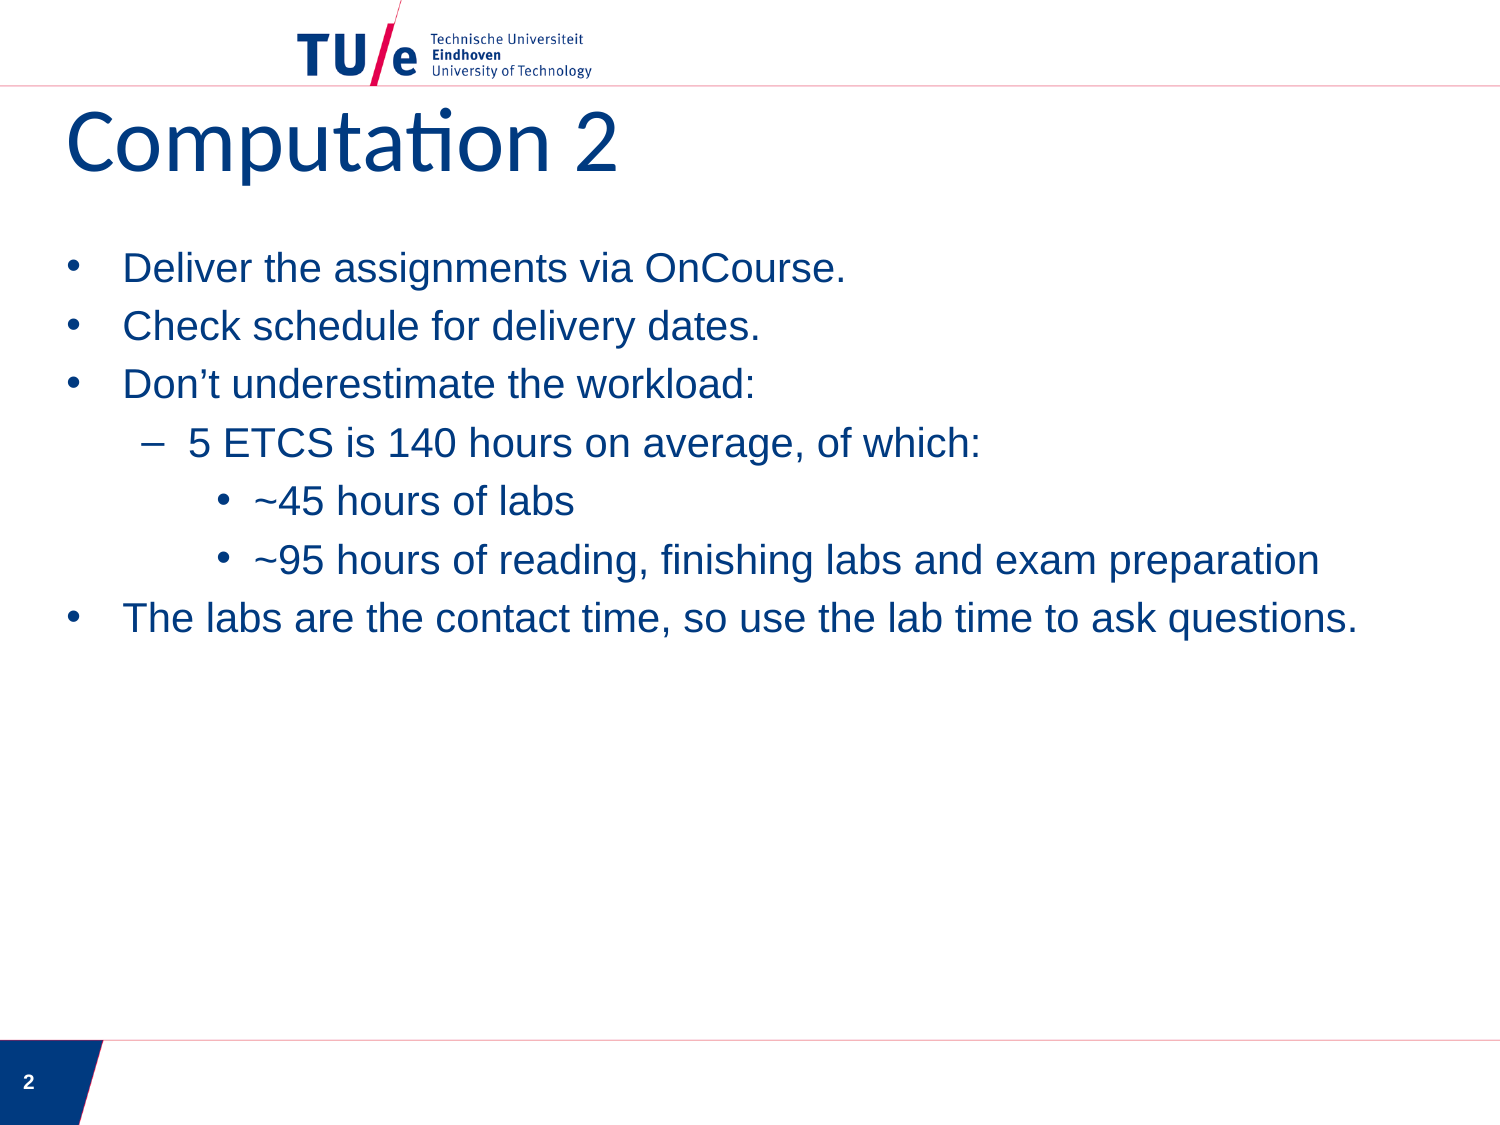

# Computation 2
Deliver the assignments via OnCourse.
Check schedule for delivery dates.
Don’t underestimate the workload:
5 ETCS is 140 hours on average, of which:
~45 hours of labs
~95 hours of reading, finishing labs and exam preparation
The labs are the contact time, so use the lab time to ask questions.
2